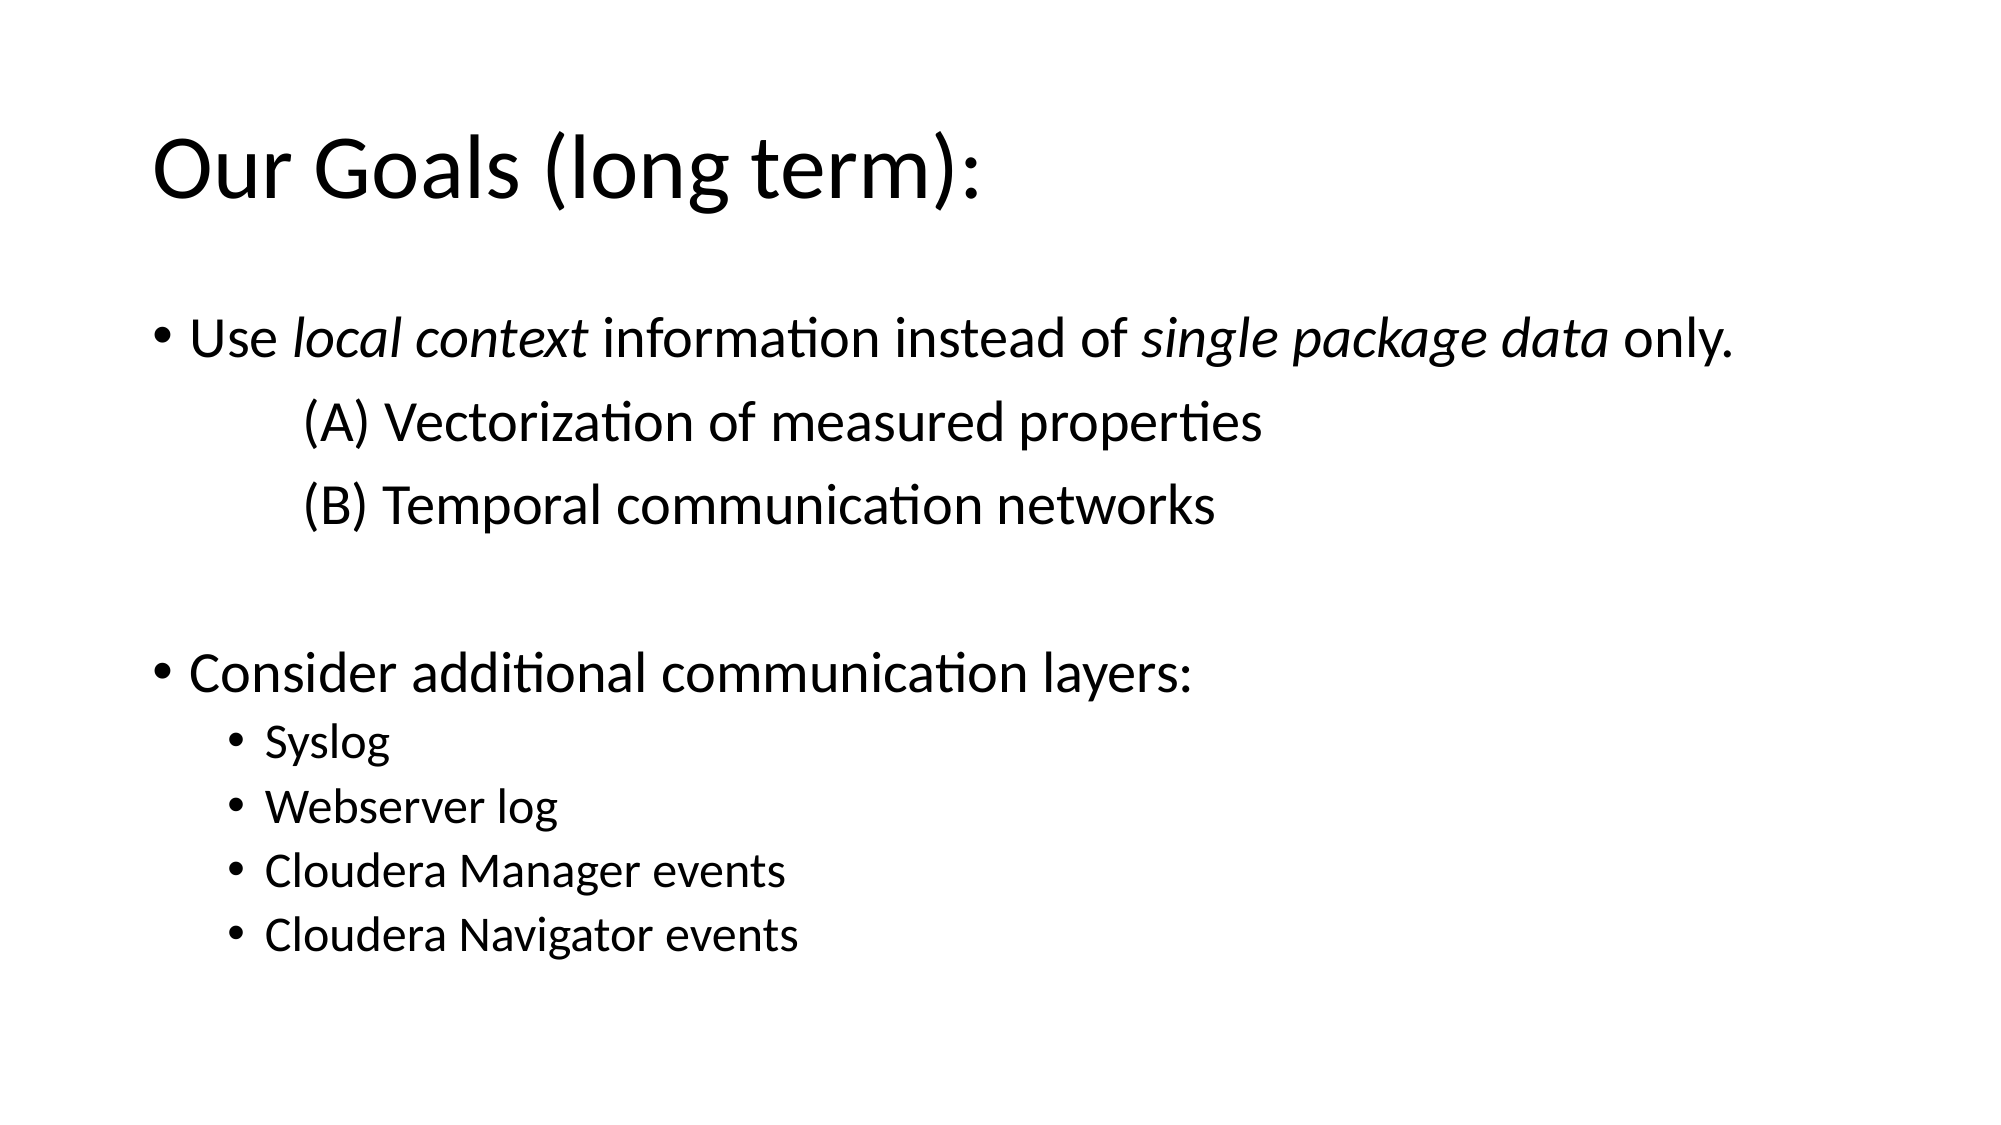

# Our Goals (long term):
Use local context information instead of single package data only.
	(A) Vectorization of measured properties
	(B) Temporal communication networks

Consider additional communication layers:
Syslog
Webserver log
Cloudera Manager events
Cloudera Navigator events